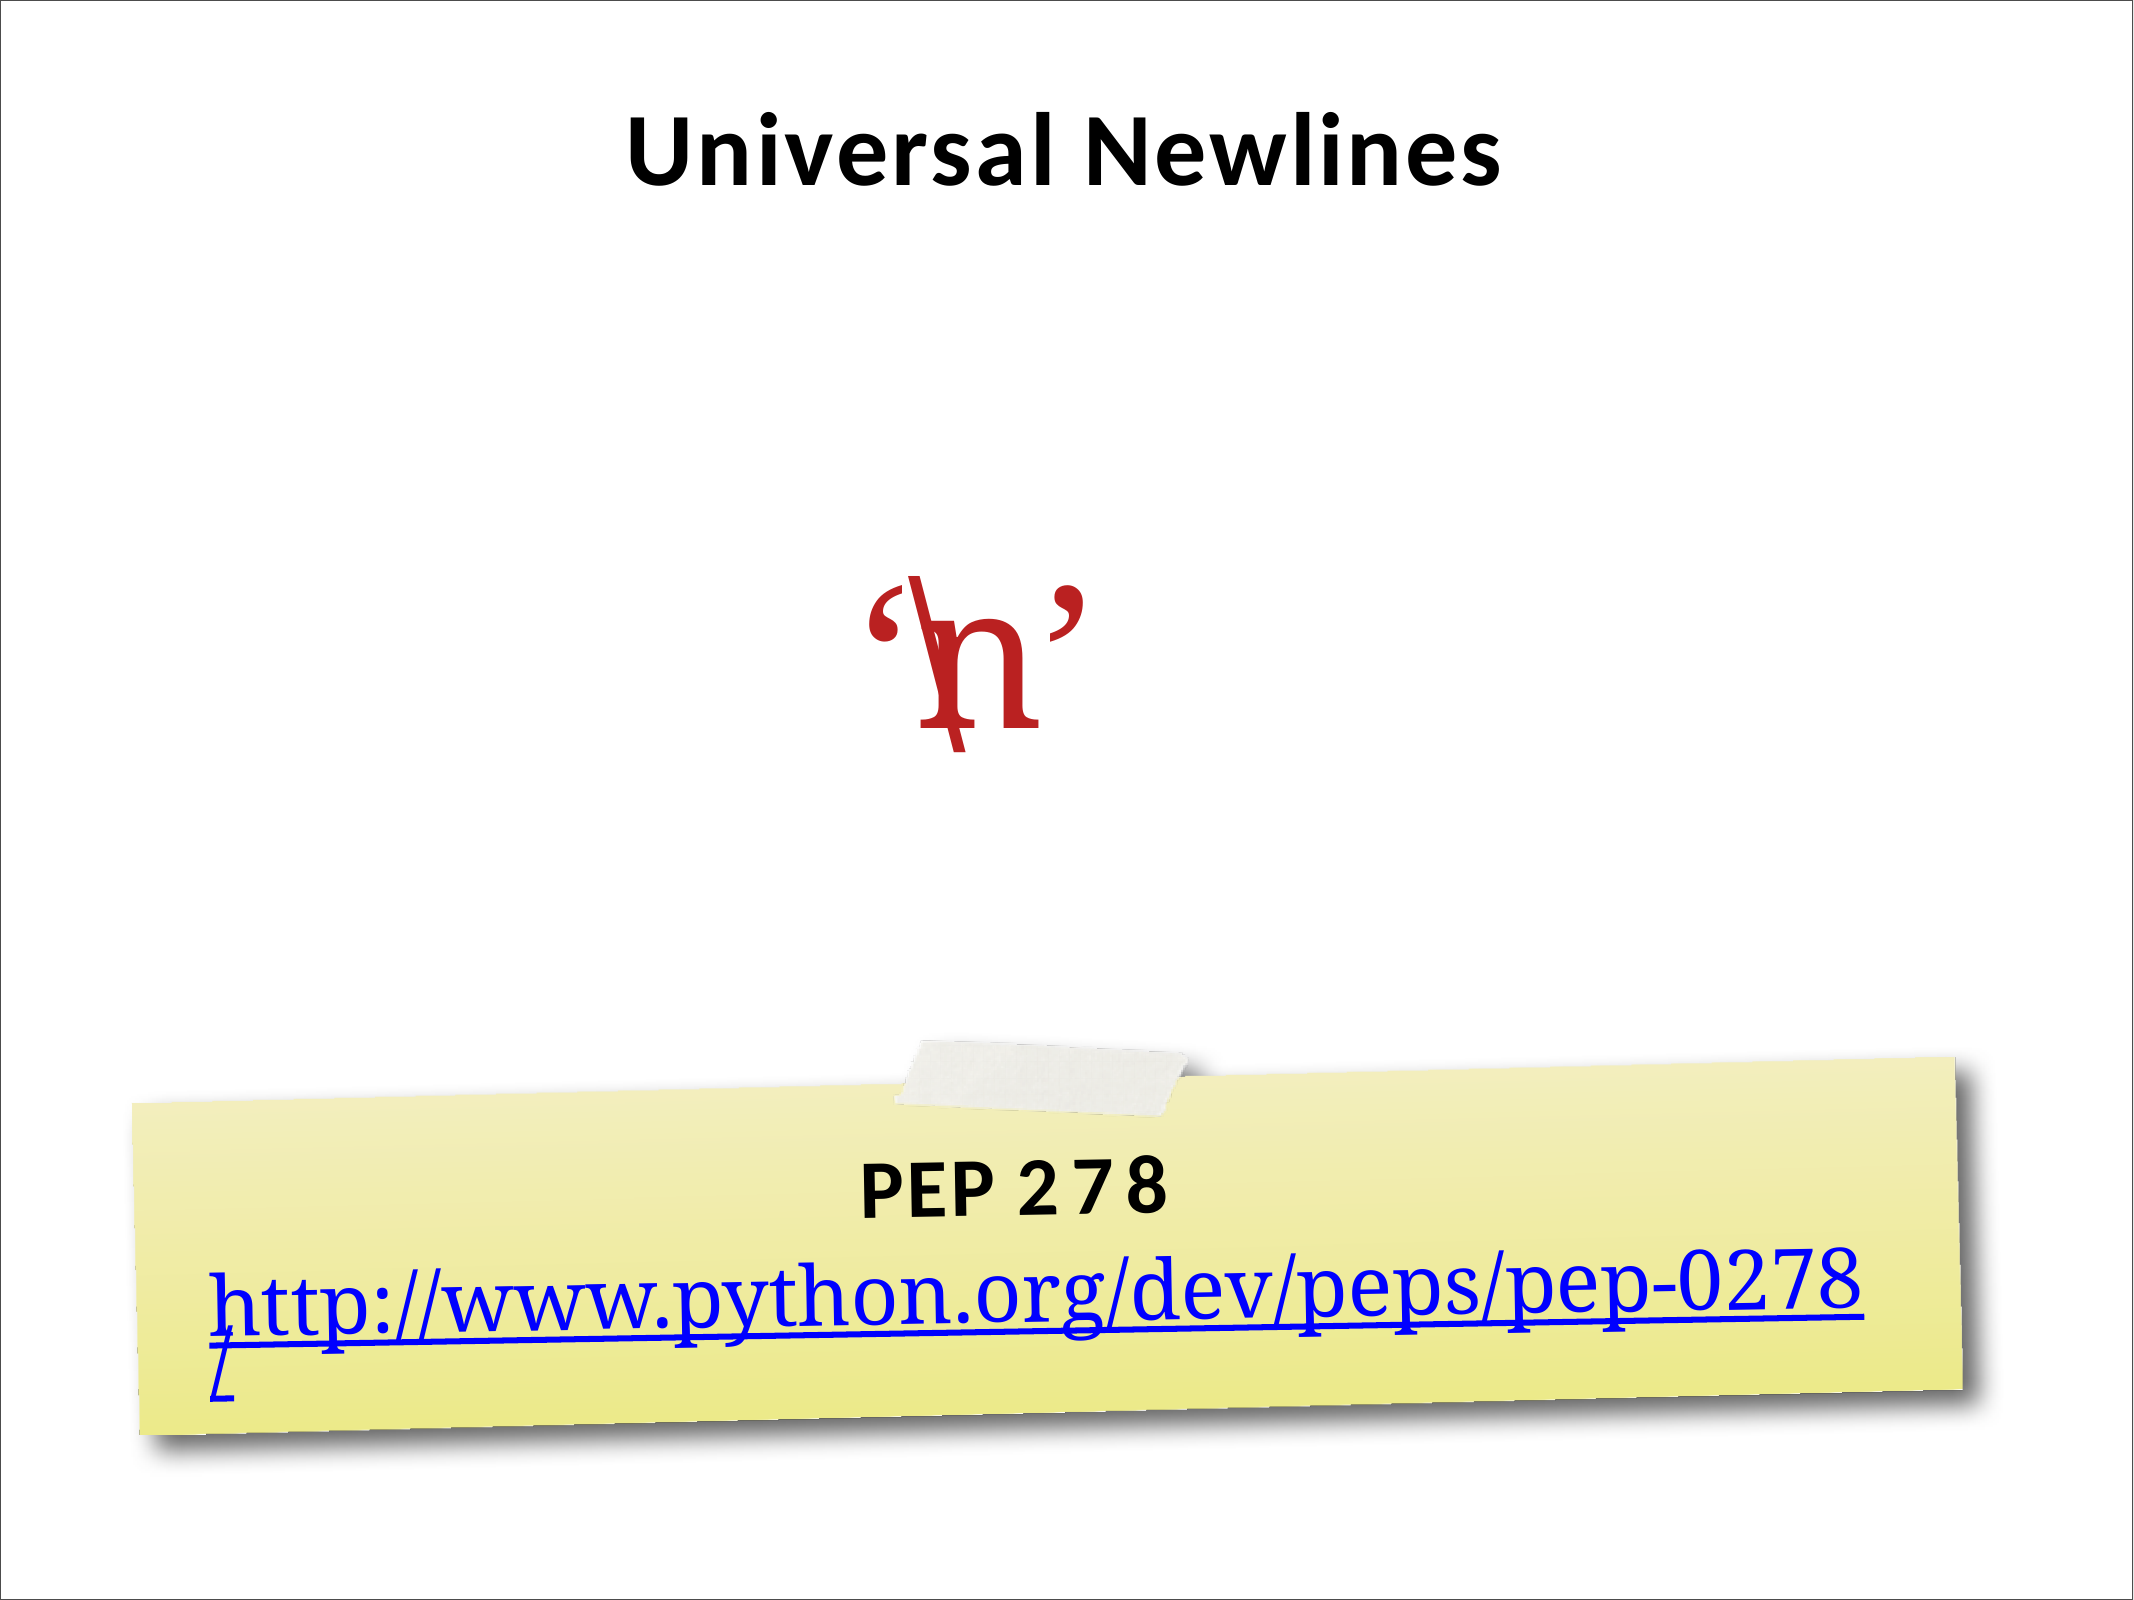

# Universal Newlines
‘\n’

PEP 278
http://www.python.org/dev/peps/pep-0278/